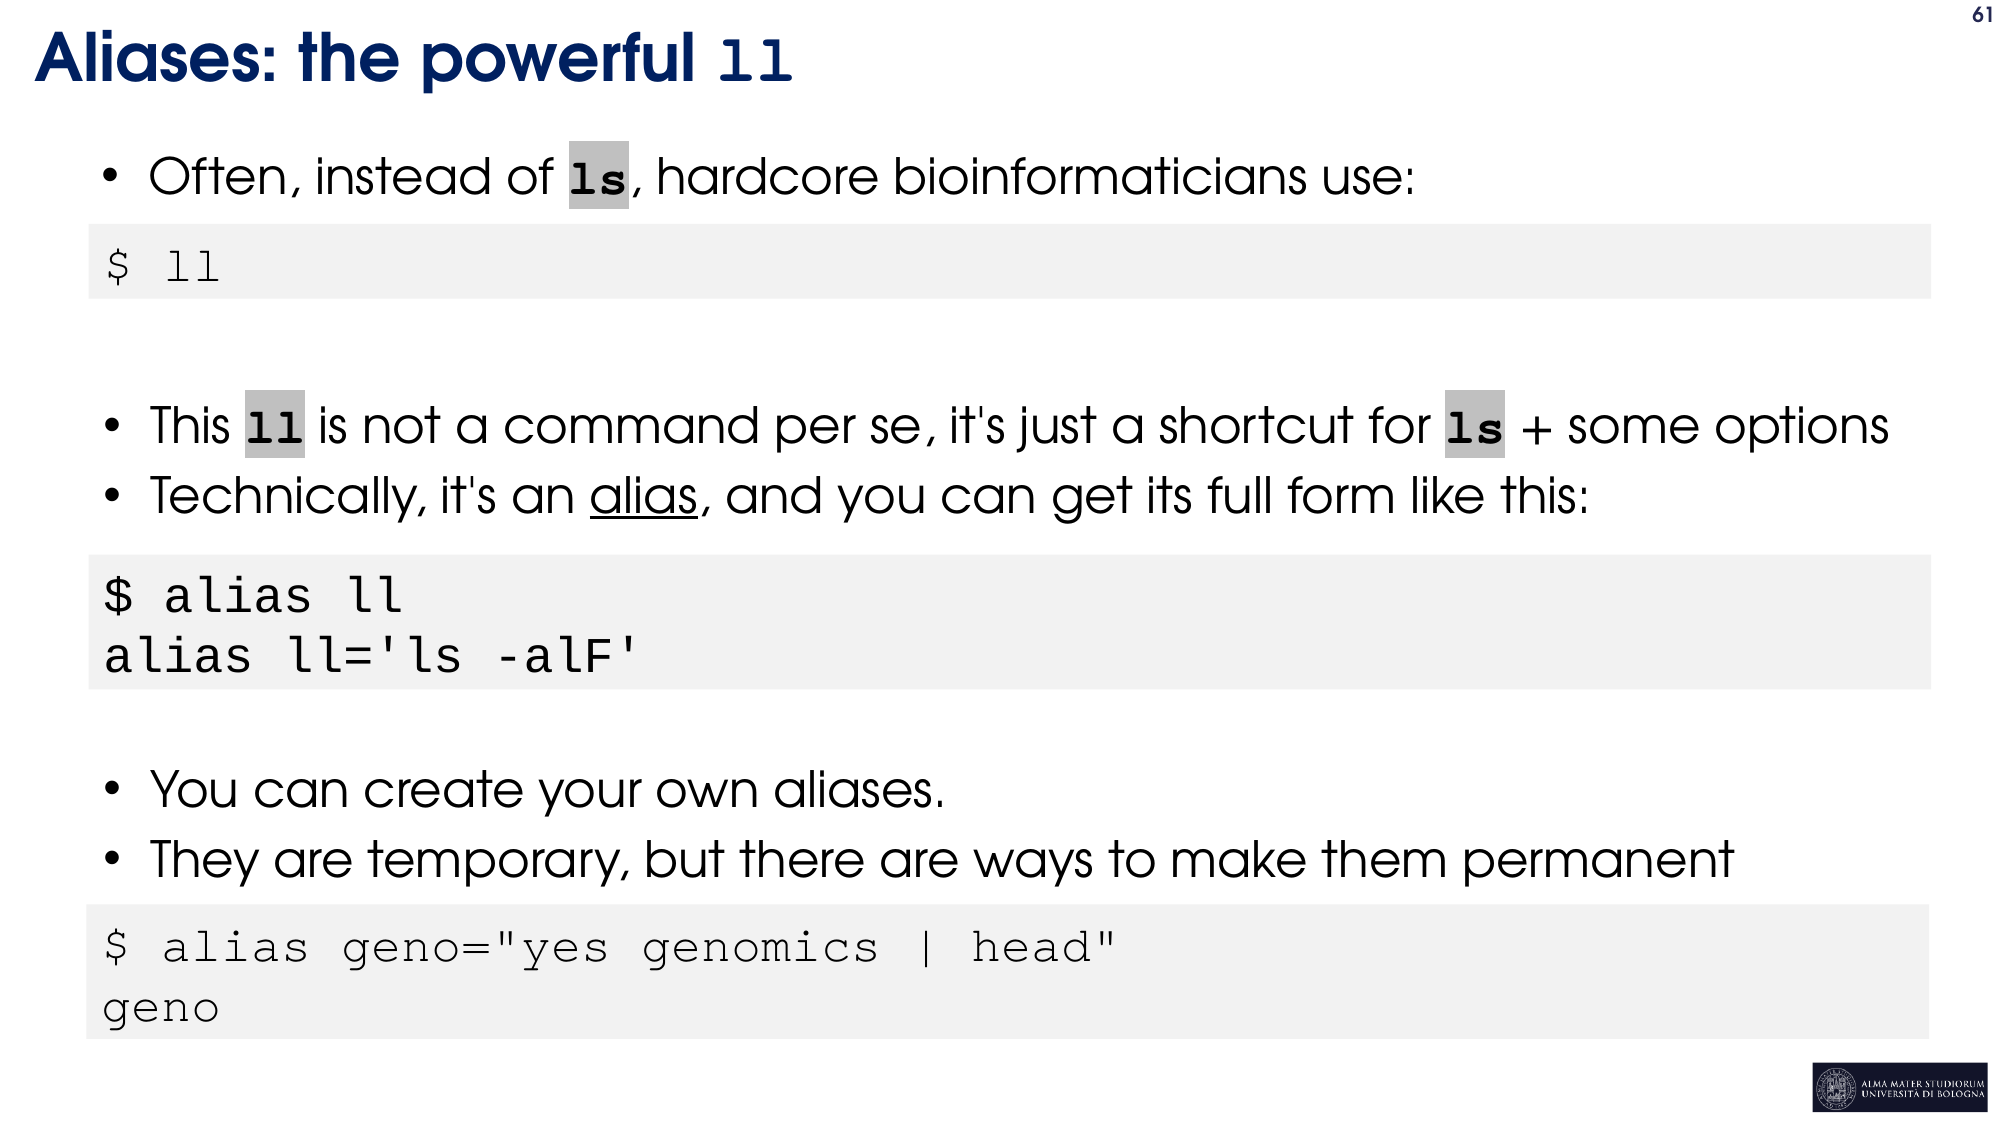

Aliases: the powerful ll
Often, instead of ls, hardcore bioinformaticians use:
$ ll
This ll is not a command per se, it's just a shortcut for ls + some options
Technically, it's an alias, and you can get its full form like this:
$ alias ll
alias ll='ls -alF'
You can create your own aliases.
They are temporary, but there are ways to make them permanent
$ alias geno="yes genomics | head"
geno